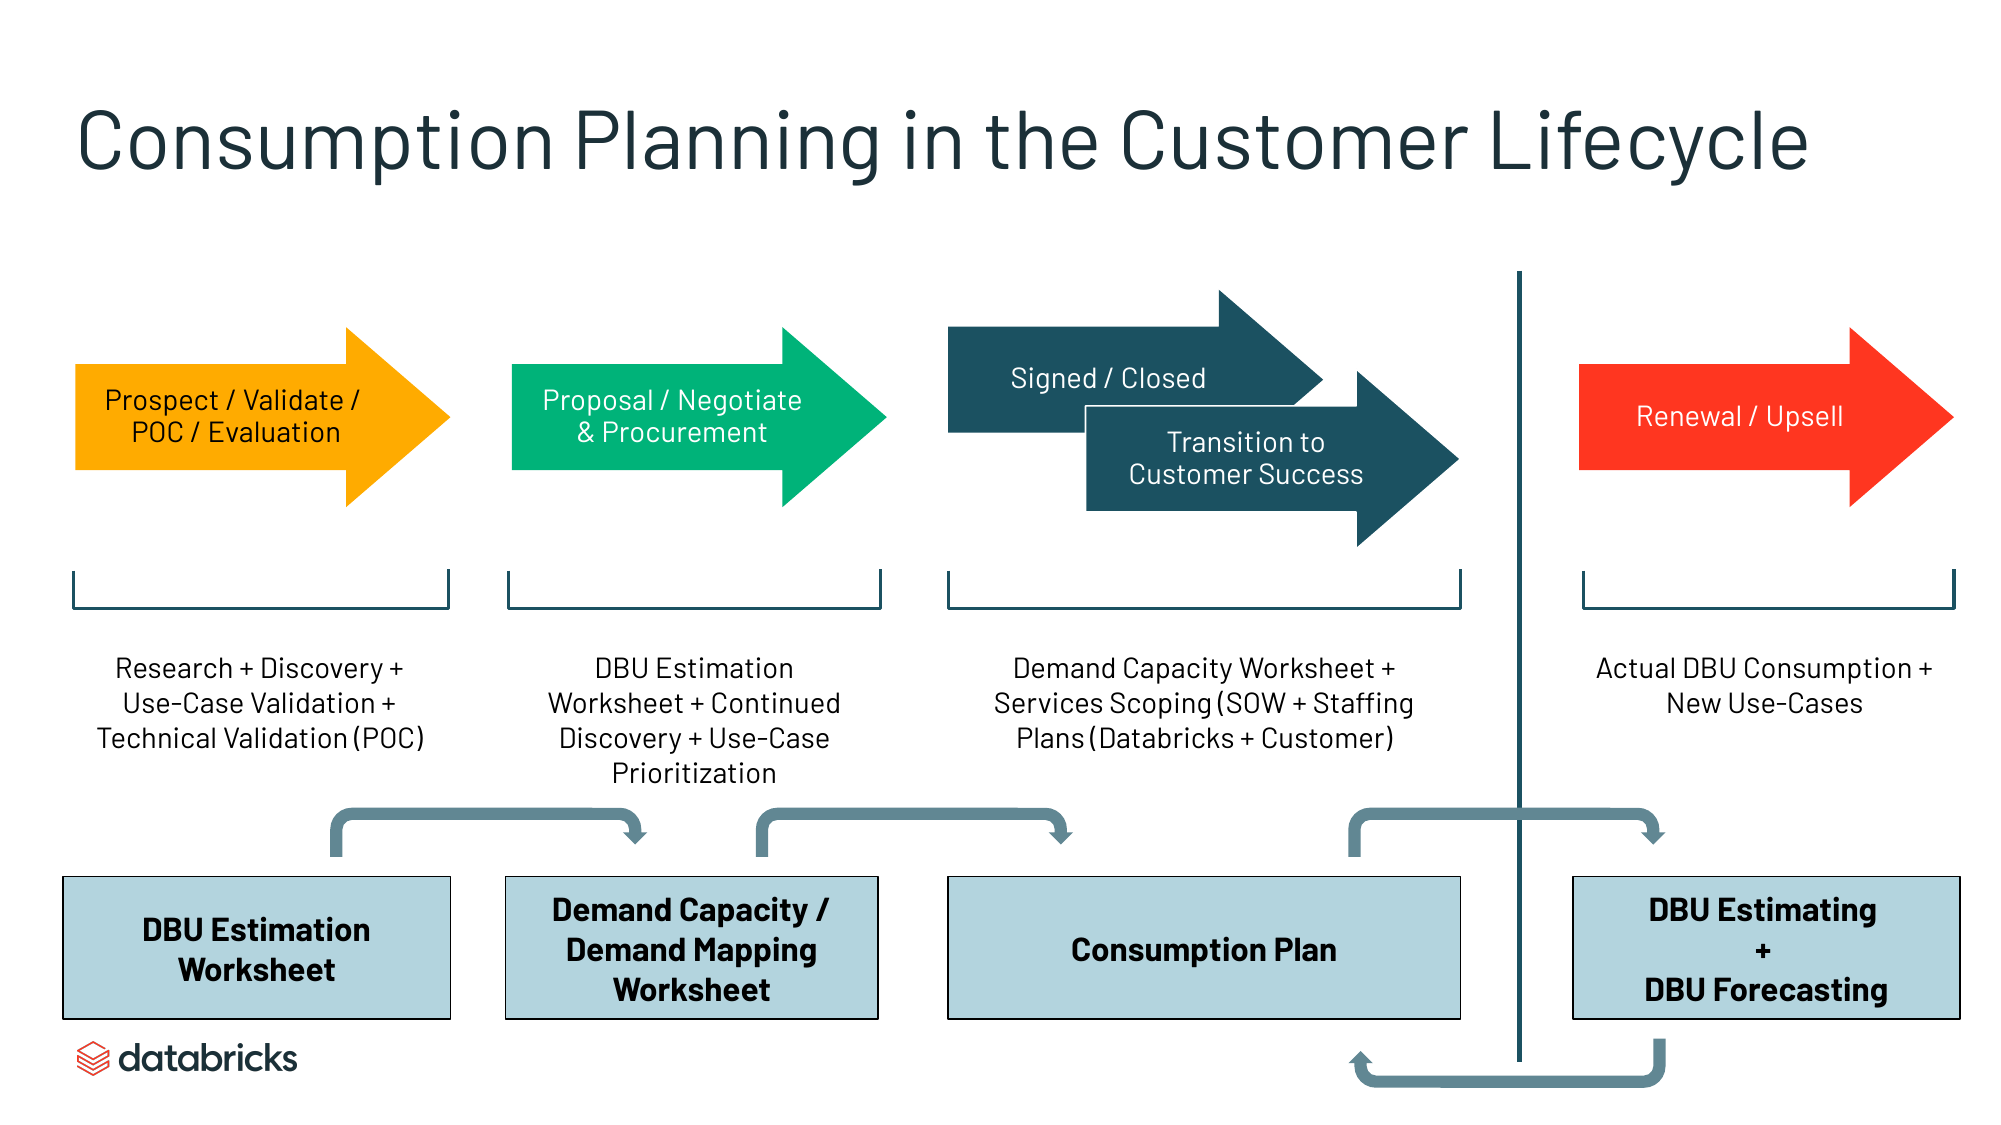

# Consumption Planning in the Customer Lifecycle
Signed / Closed
Prospect / Validate /
POC / Evaluation
Proposal / Negotiate & Procurement
Renewal / Upsell
Transition to Customer Success

Research + Discovery + Use-Case Validation + Technical Validation (POC)
DBU Estimation Worksheet + Continued Discovery + Use-Case Prioritization
Demand Capacity Worksheet + Services Scoping (SOW + Staffing Plans (Databricks + Customer)
Actual DBU Consumption + New Use-Cases

DBU Estimation Worksheet
Demand Capacity /
Demand Mapping Worksheet
Consumption Plan
DBU Estimating
+
DBU Forecasting